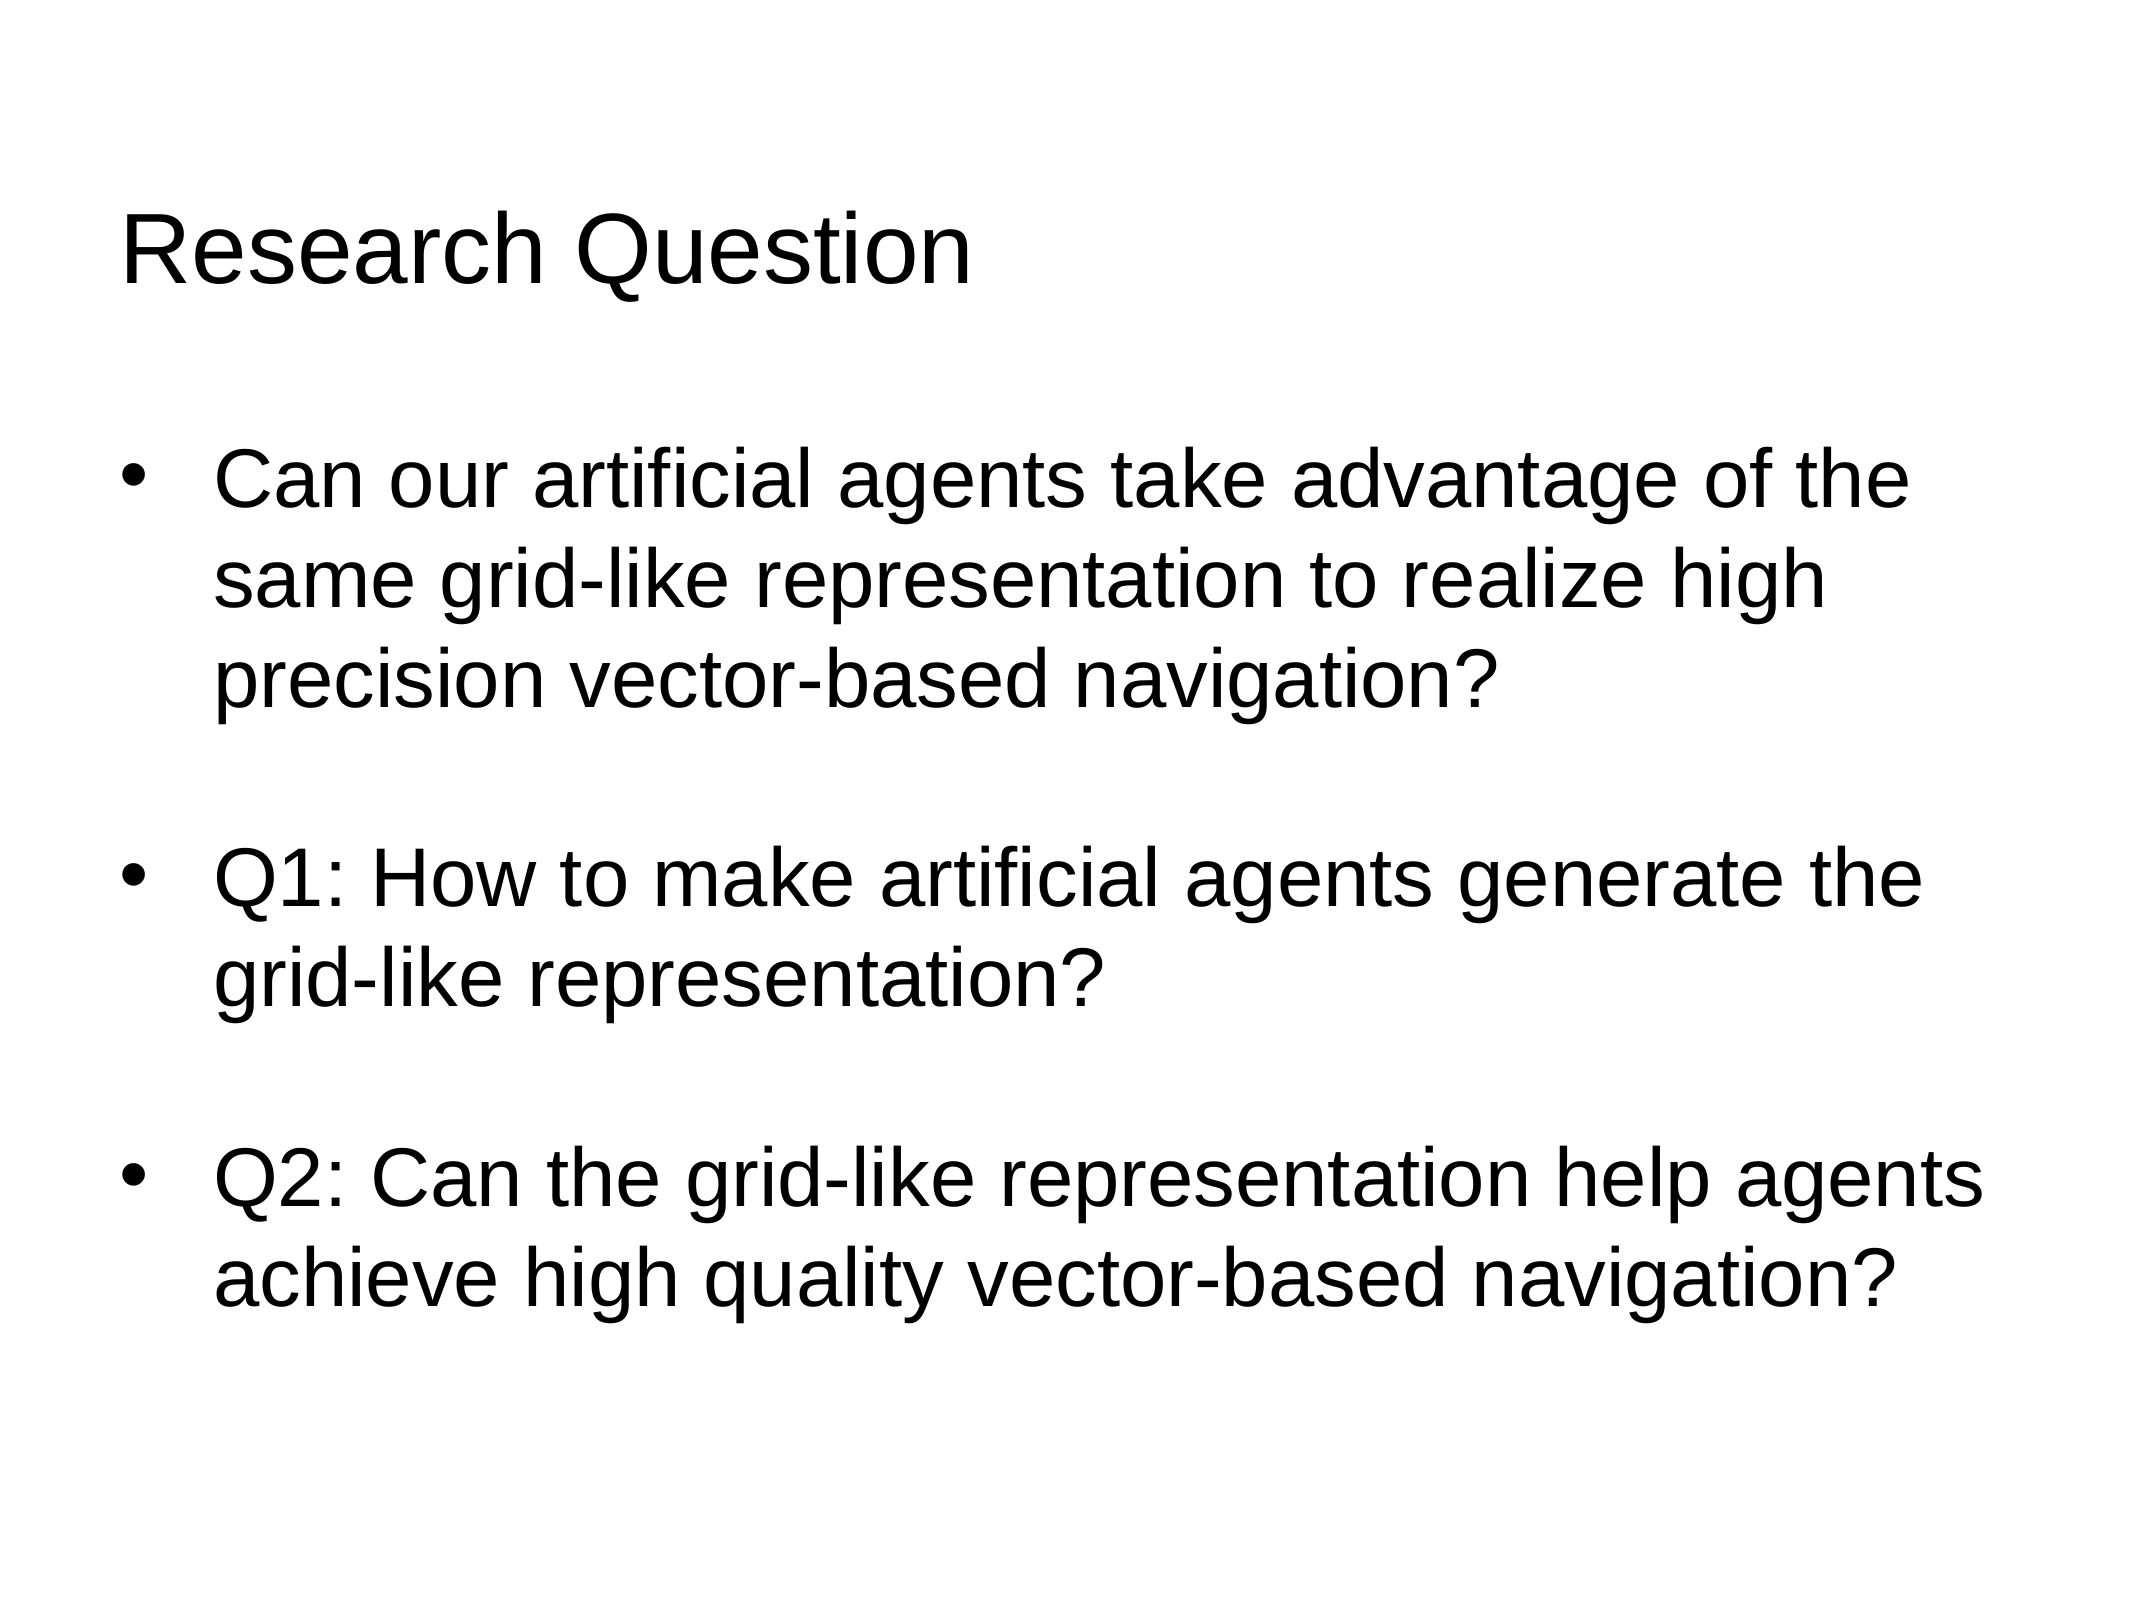

Research Question

Can our artificial agents take advantage of the same grid-like representation to realize high precision vector-based navigation?

Q1: How to make artificial agents generate the grid-like representation?

Q2: Can the grid-like representation help agents achieve high quality vector-based navigation?